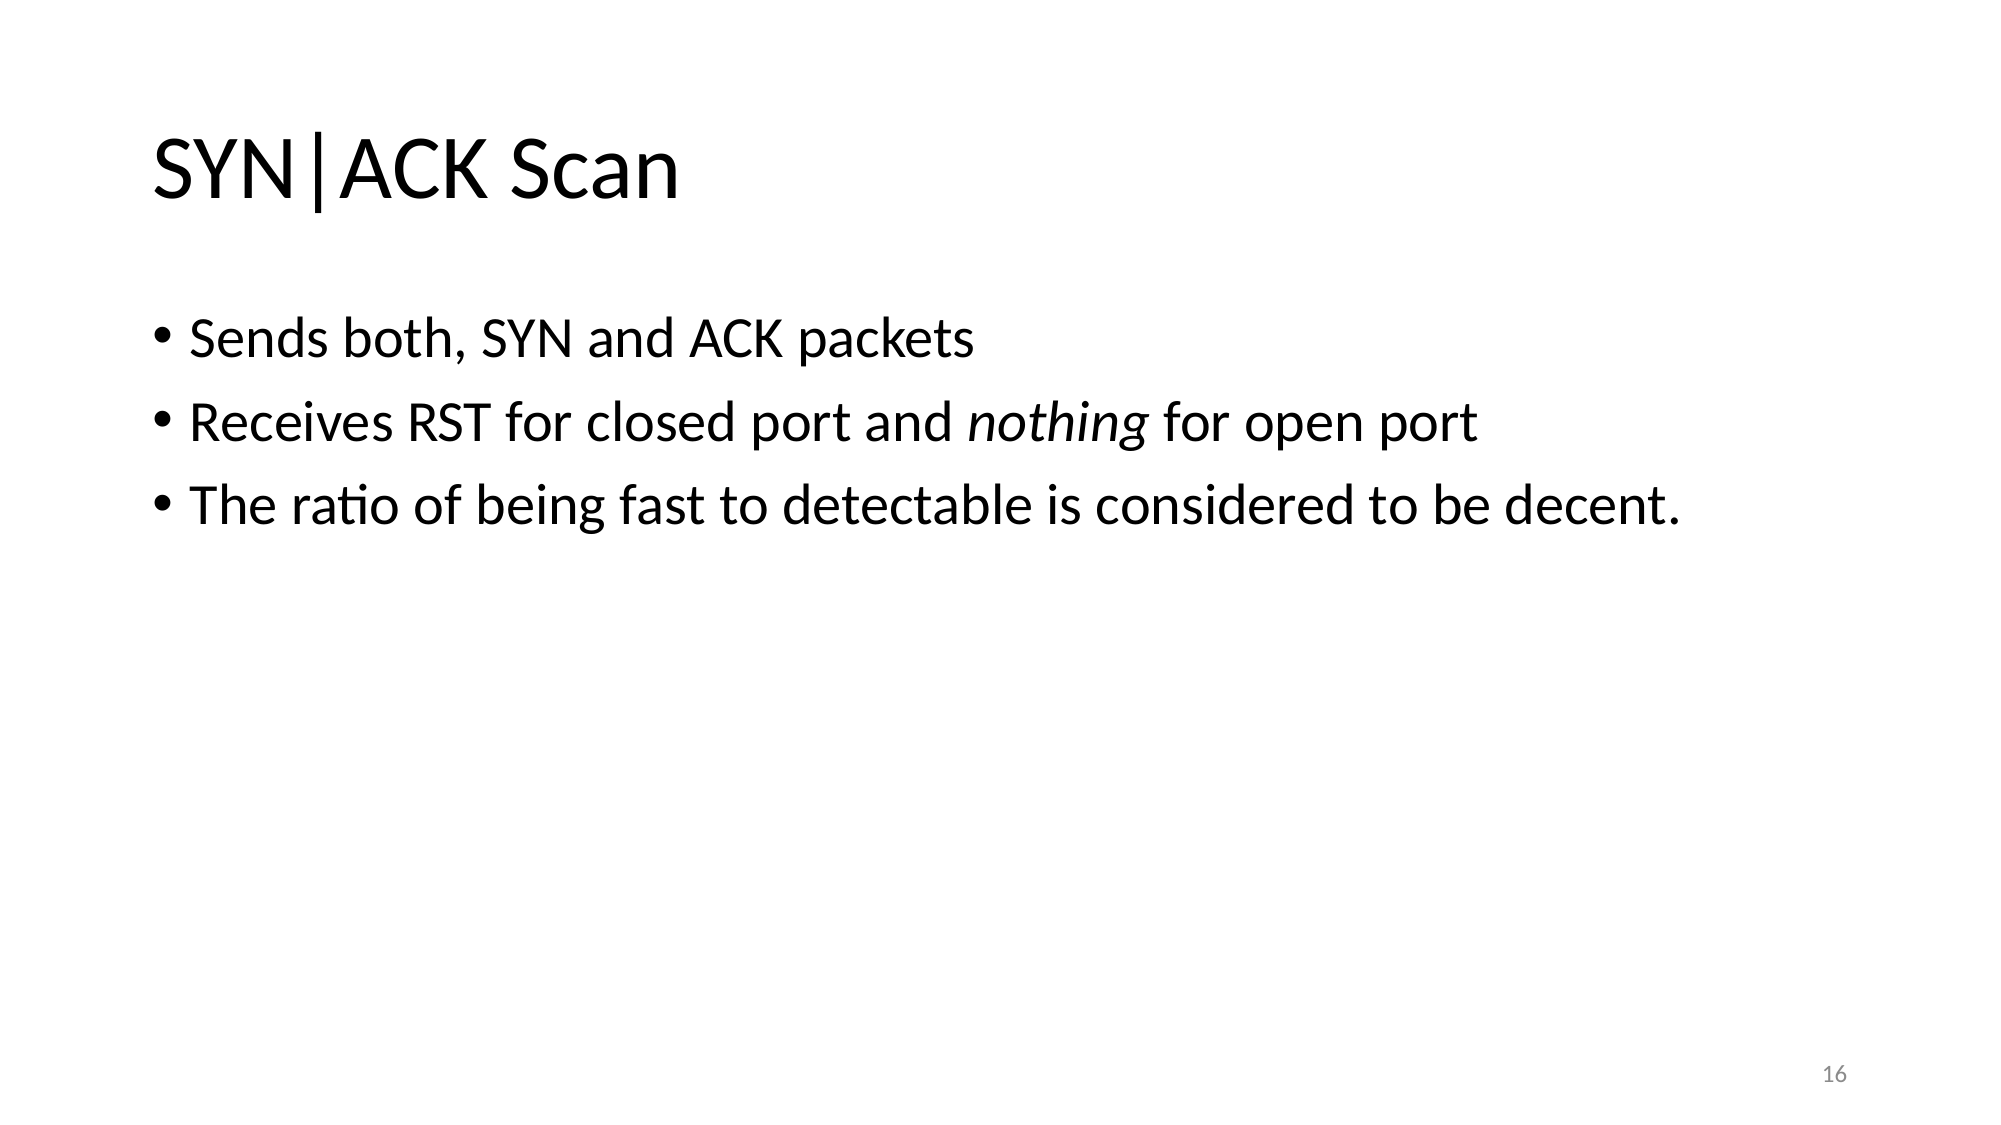

# SYN|ACK Scan
Sends both, SYN and ACK packets
Receives RST for closed port and nothing for open port
The ratio of being fast to detectable is considered to be decent.
16